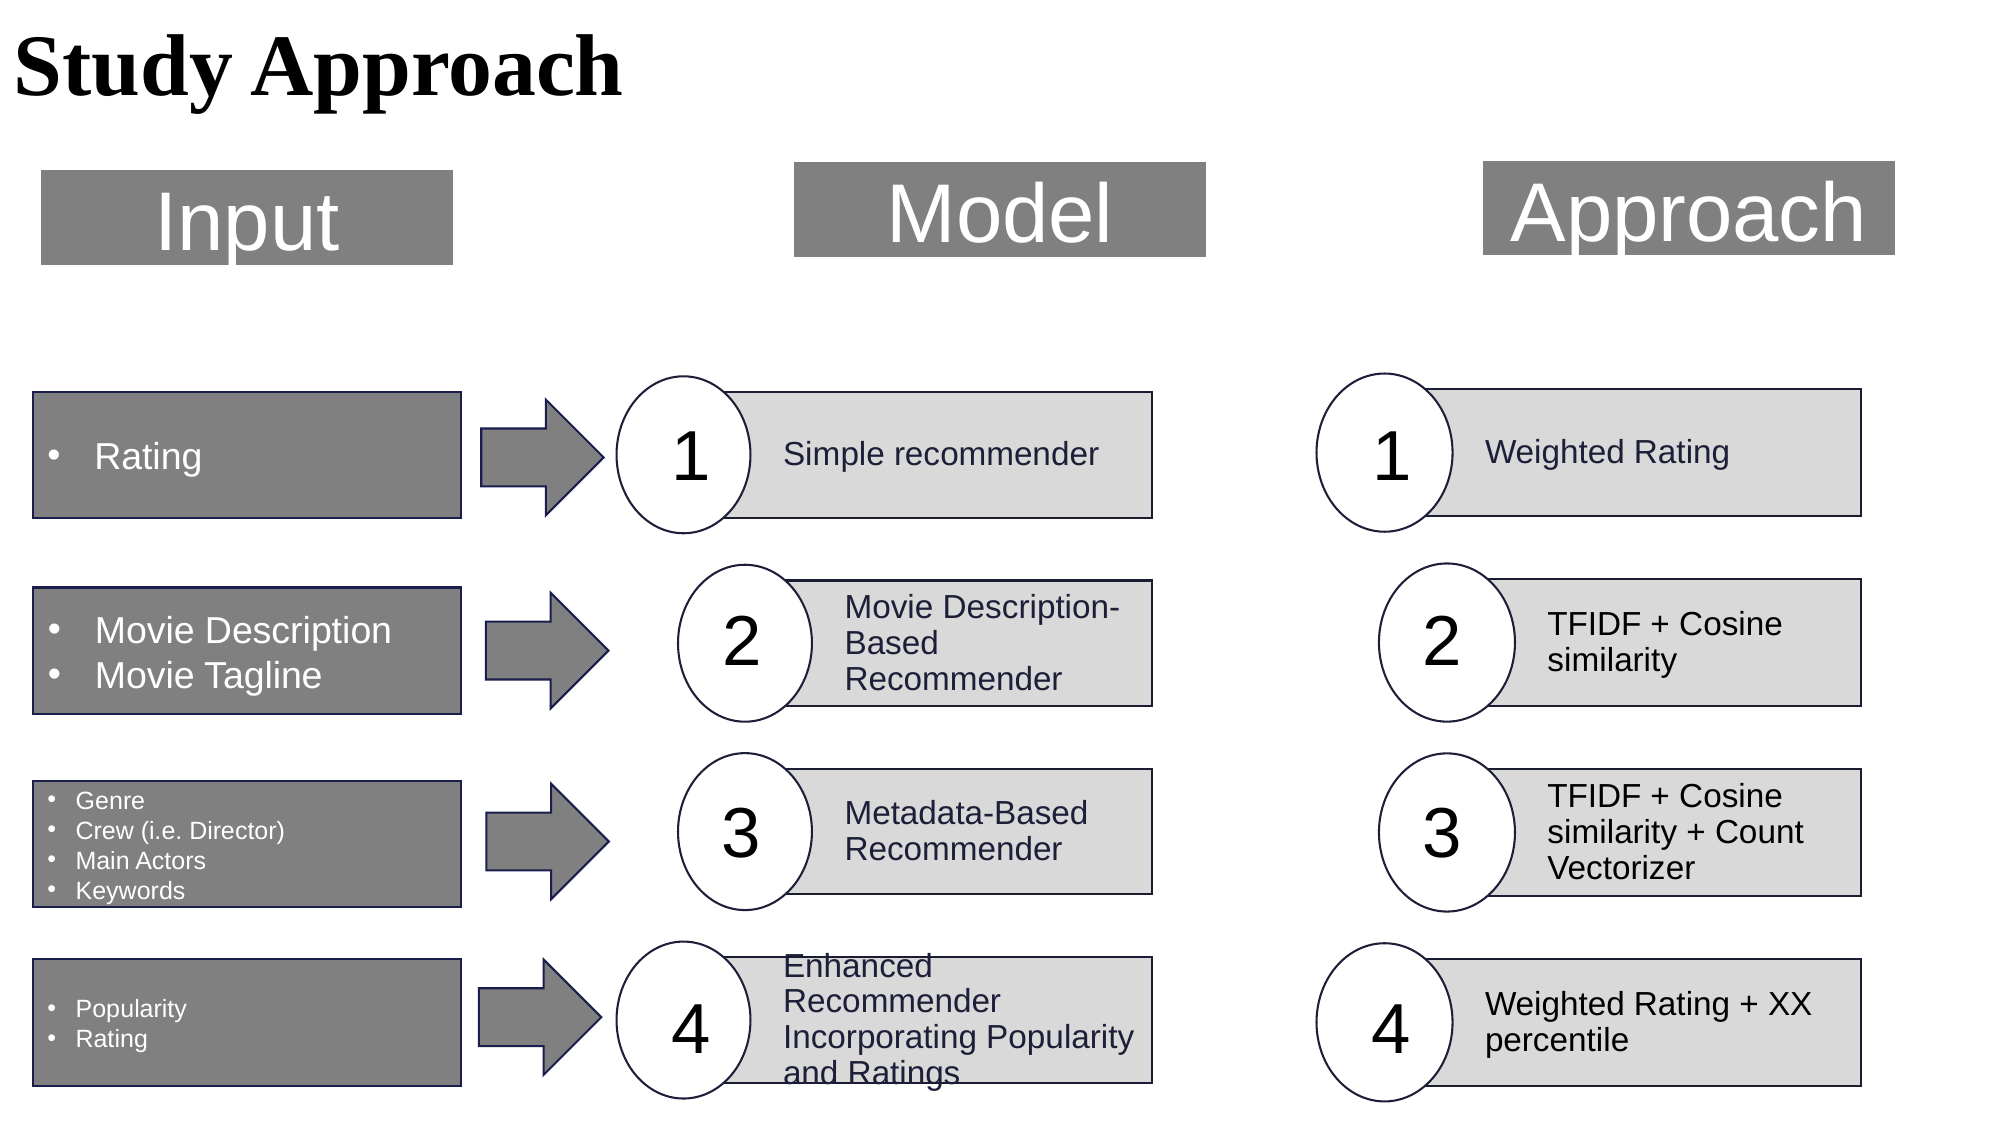

Study Approach
Approach
Model
Input
Simple recommender
Movie Description-Based Recommender
Metadata-Based Recommender
Enhanced Recommender Incorporating Popularity and Ratings
1
2
3
4
Weighted Rating
TFIDF + Cosine similarity
TFIDF + Cosine similarity + Count Vectorizer
Weighted Rating + XX percentile
1
2
3
4
Rating

Movie Description
Movie Tagline

Genre
Crew (i.e. Director)
Main Actors
Keywords

Popularity
Rating